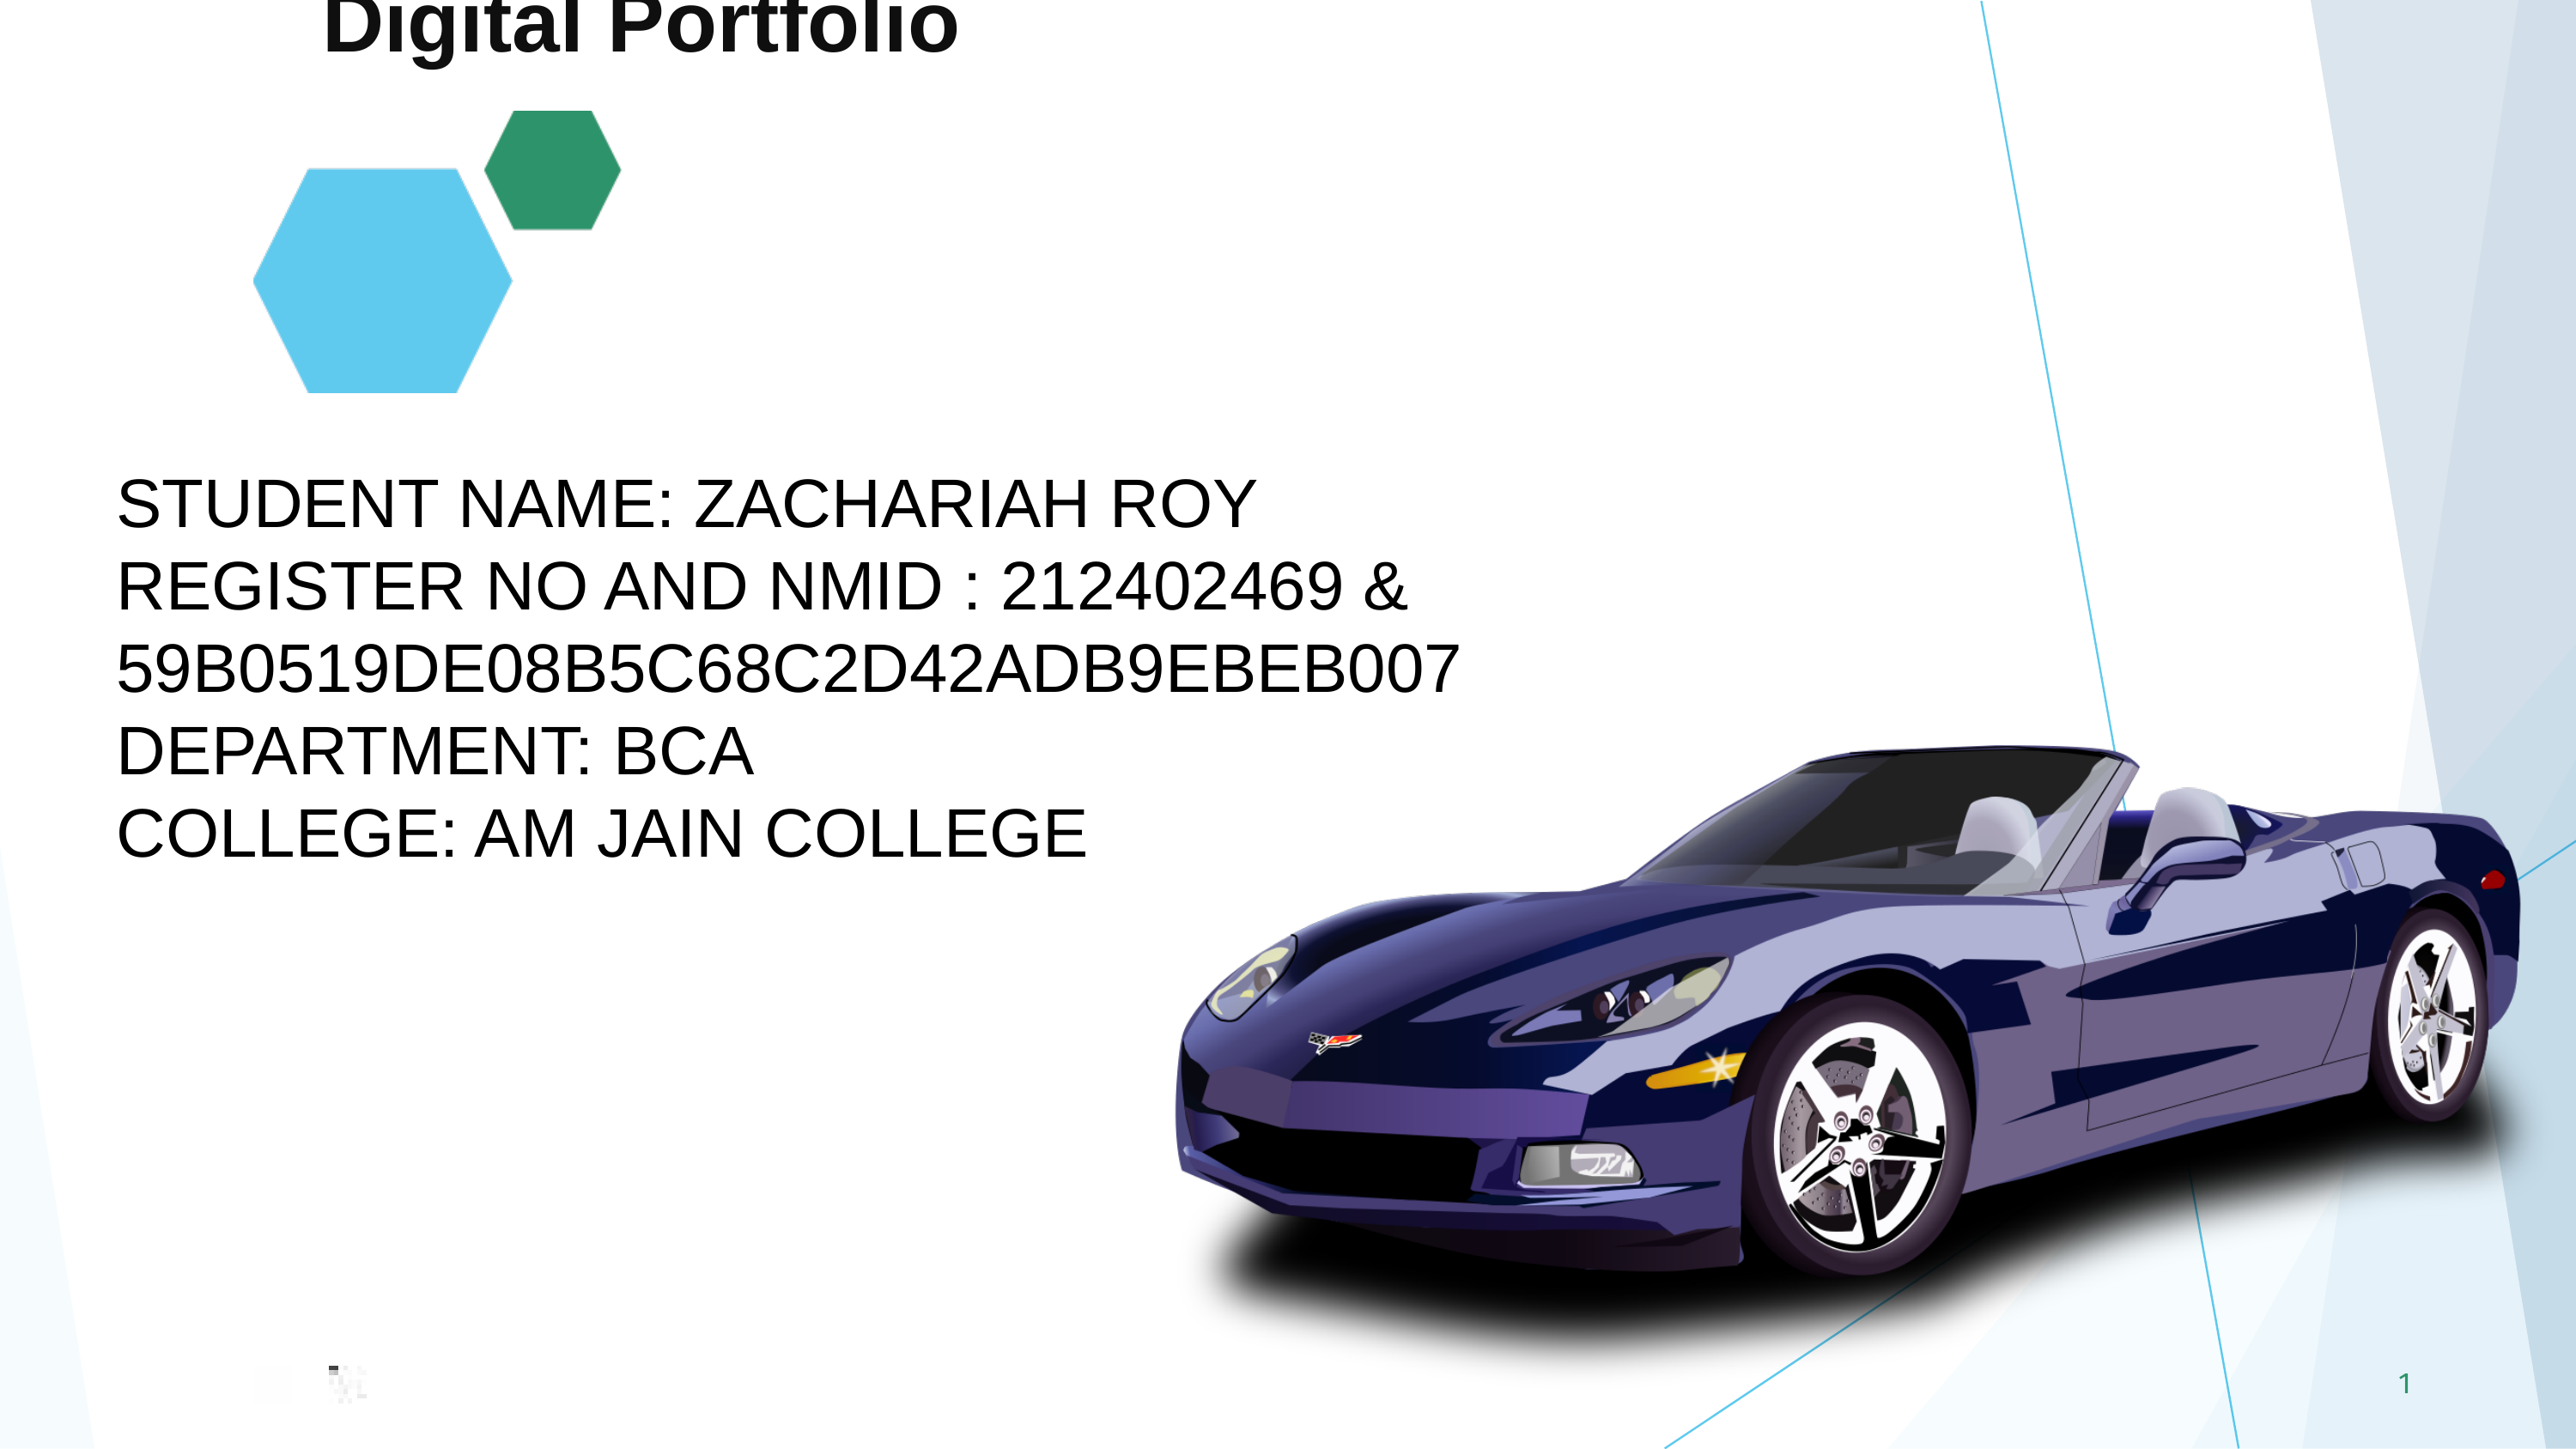

Digital Portfolio

STUDENT NAME: ZACHARIAH ROY
REGISTER NO AND NMID : 212402469 & 59B0519DE08B5C68C2D42ADB9EBEB007
DEPARTMENT: BCA
COLLEGE: AM JAIN COLLEGE

1